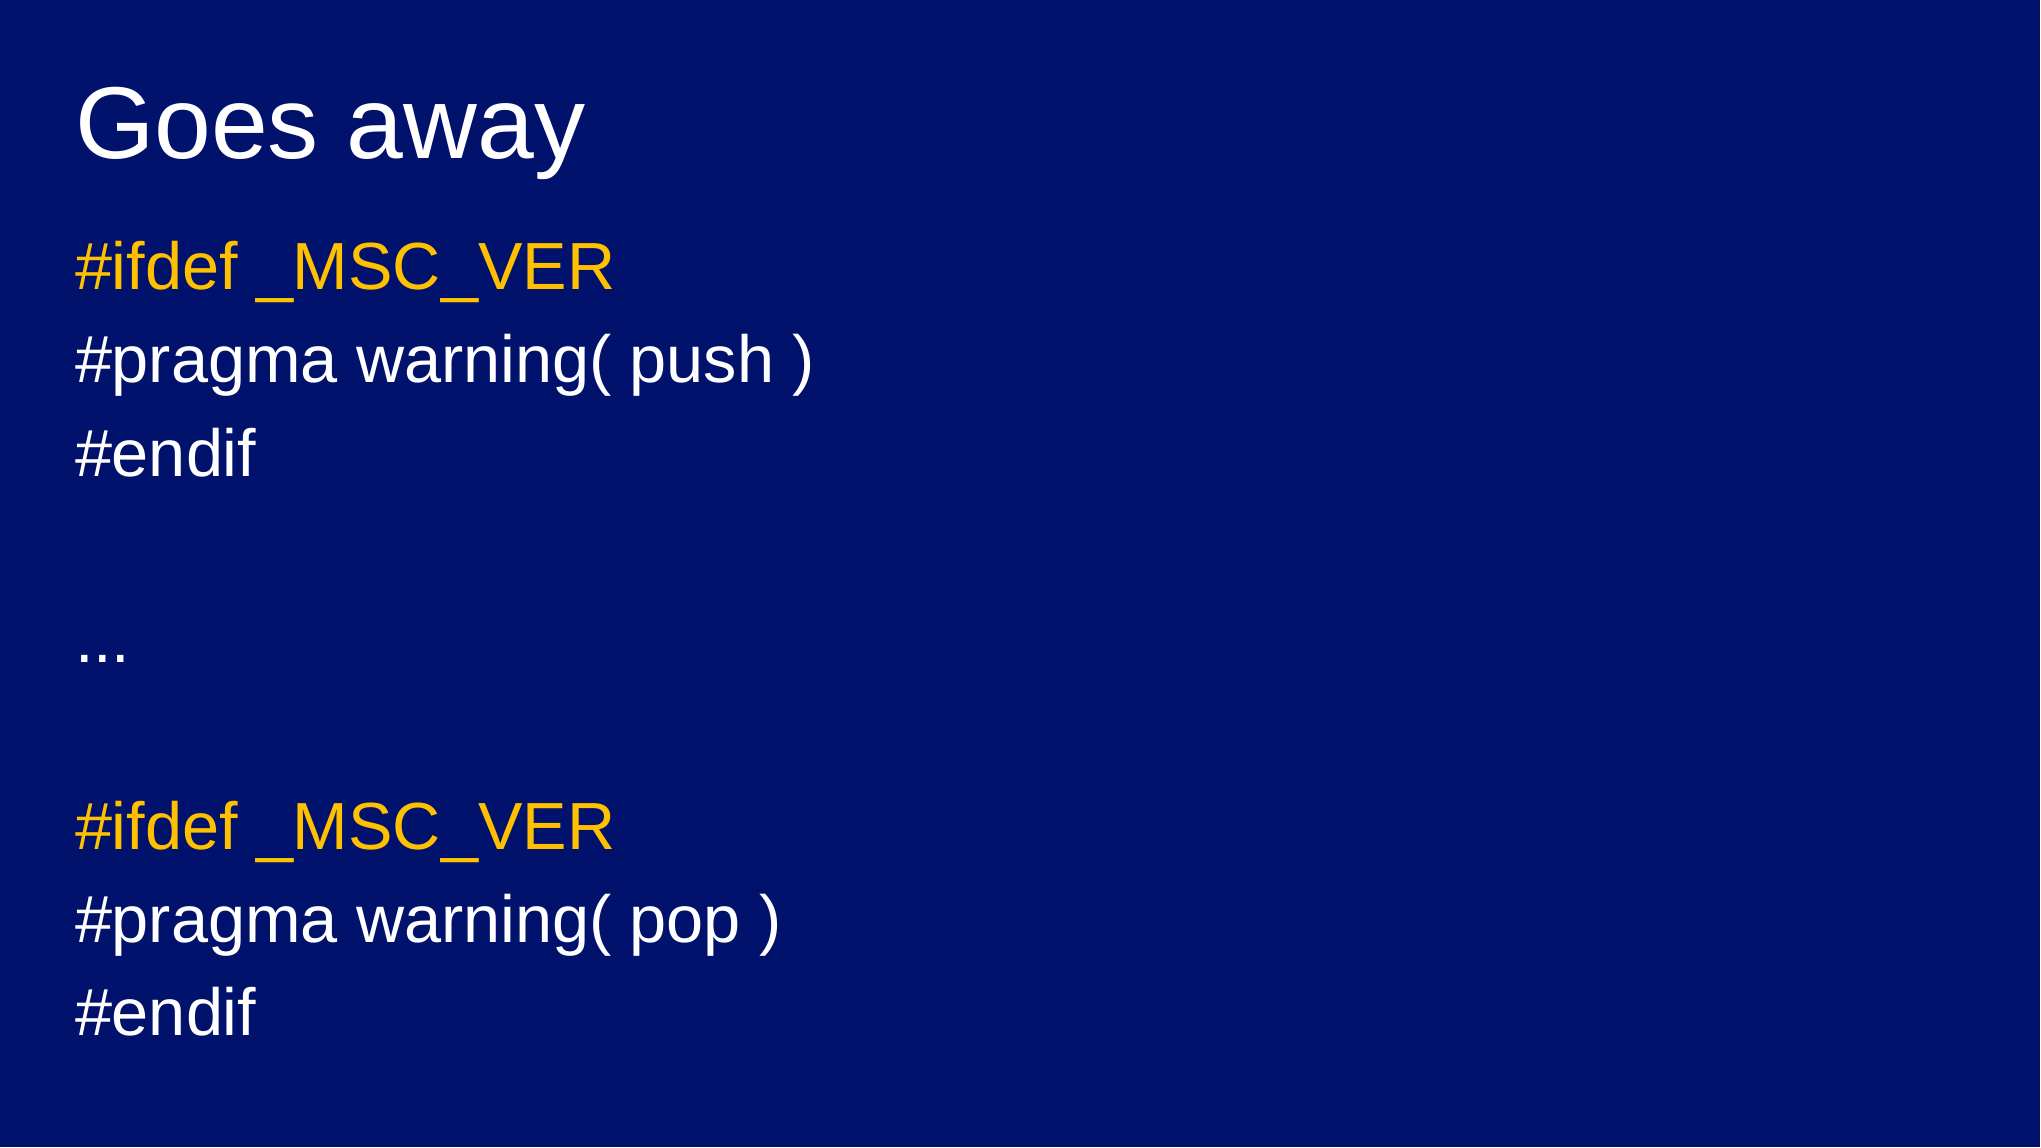

# Goes away
#ifdef _MSC_VER
#pragma warning( push )
#endif

...

#ifdef _MSC_VER
#pragma warning( pop )
#endif